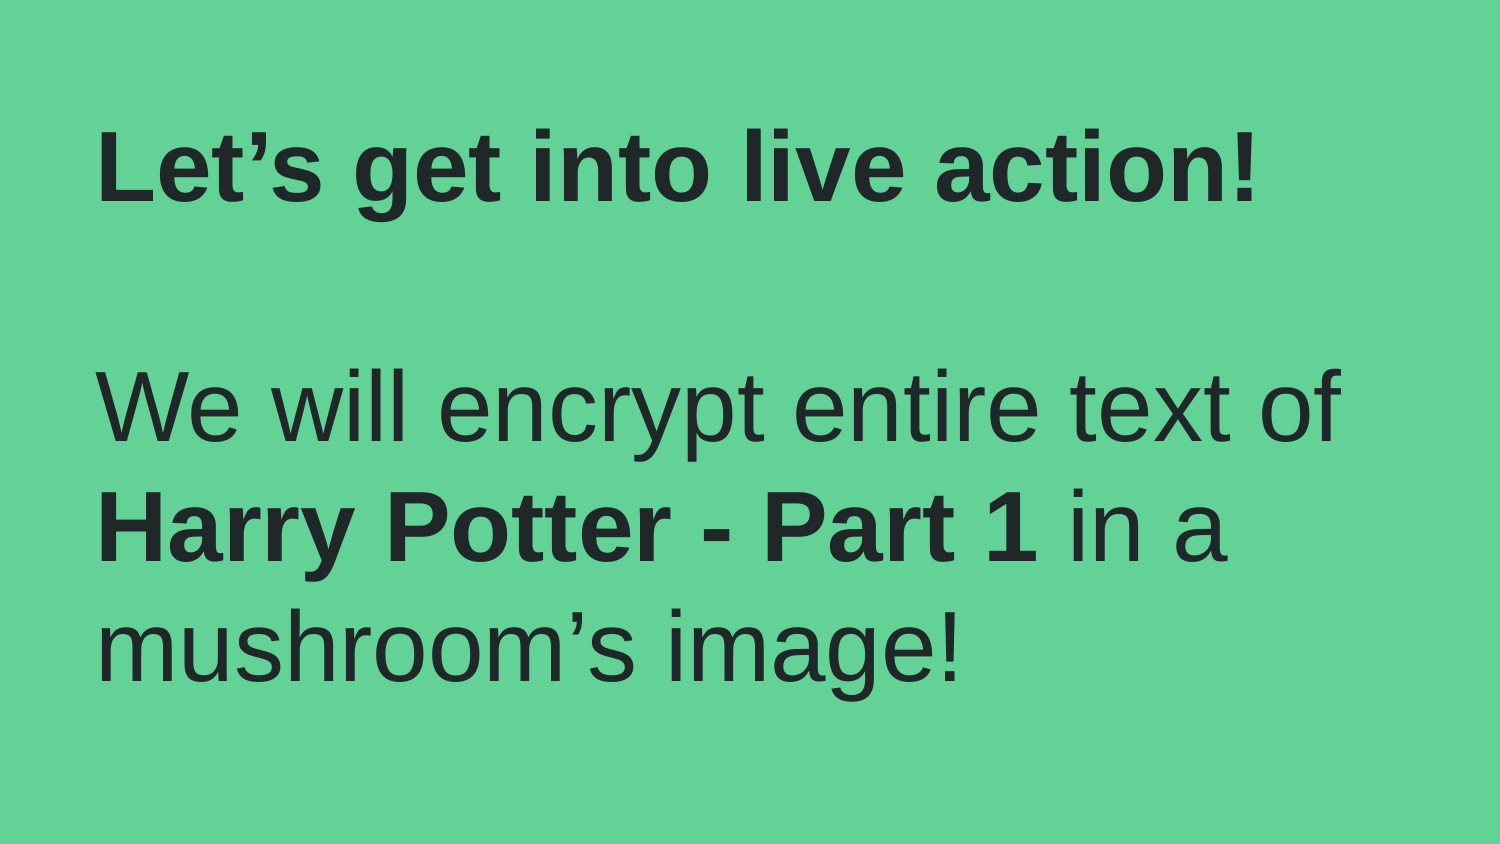

# Let’s get into live action!

We will encrypt entire text of Harry Potter - Part 1 in a mushroom’s image!